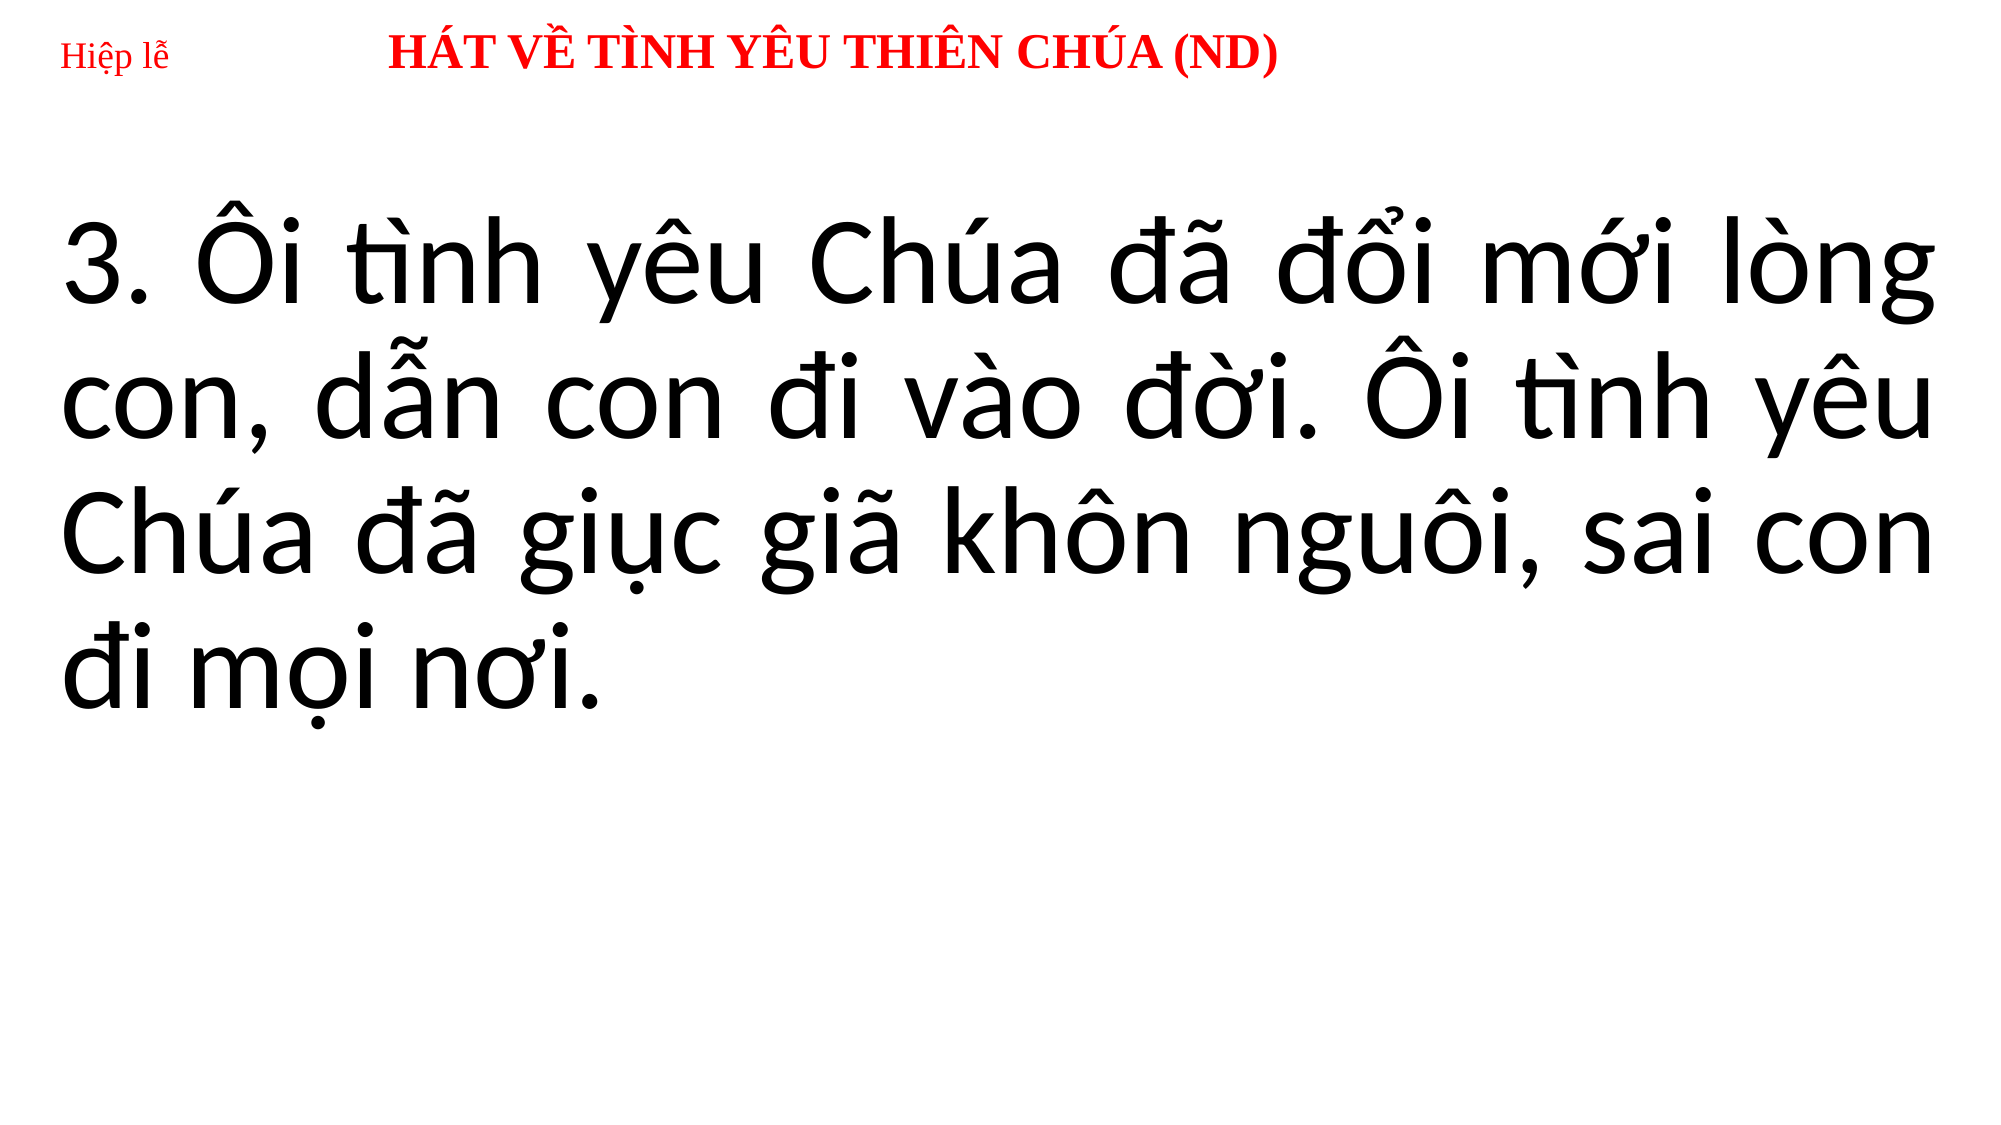

# Hiệp lễ                       HÁT VỀ TÌNH YÊU THIÊN CHÚA (ND)
3. Ôi tình yêu Chúa đã đổi mới lòng con, dẫn con đi vào đời. Ôi tình yêu Chúa đã giục giã khôn nguôi, sai con đi mọi nơi.